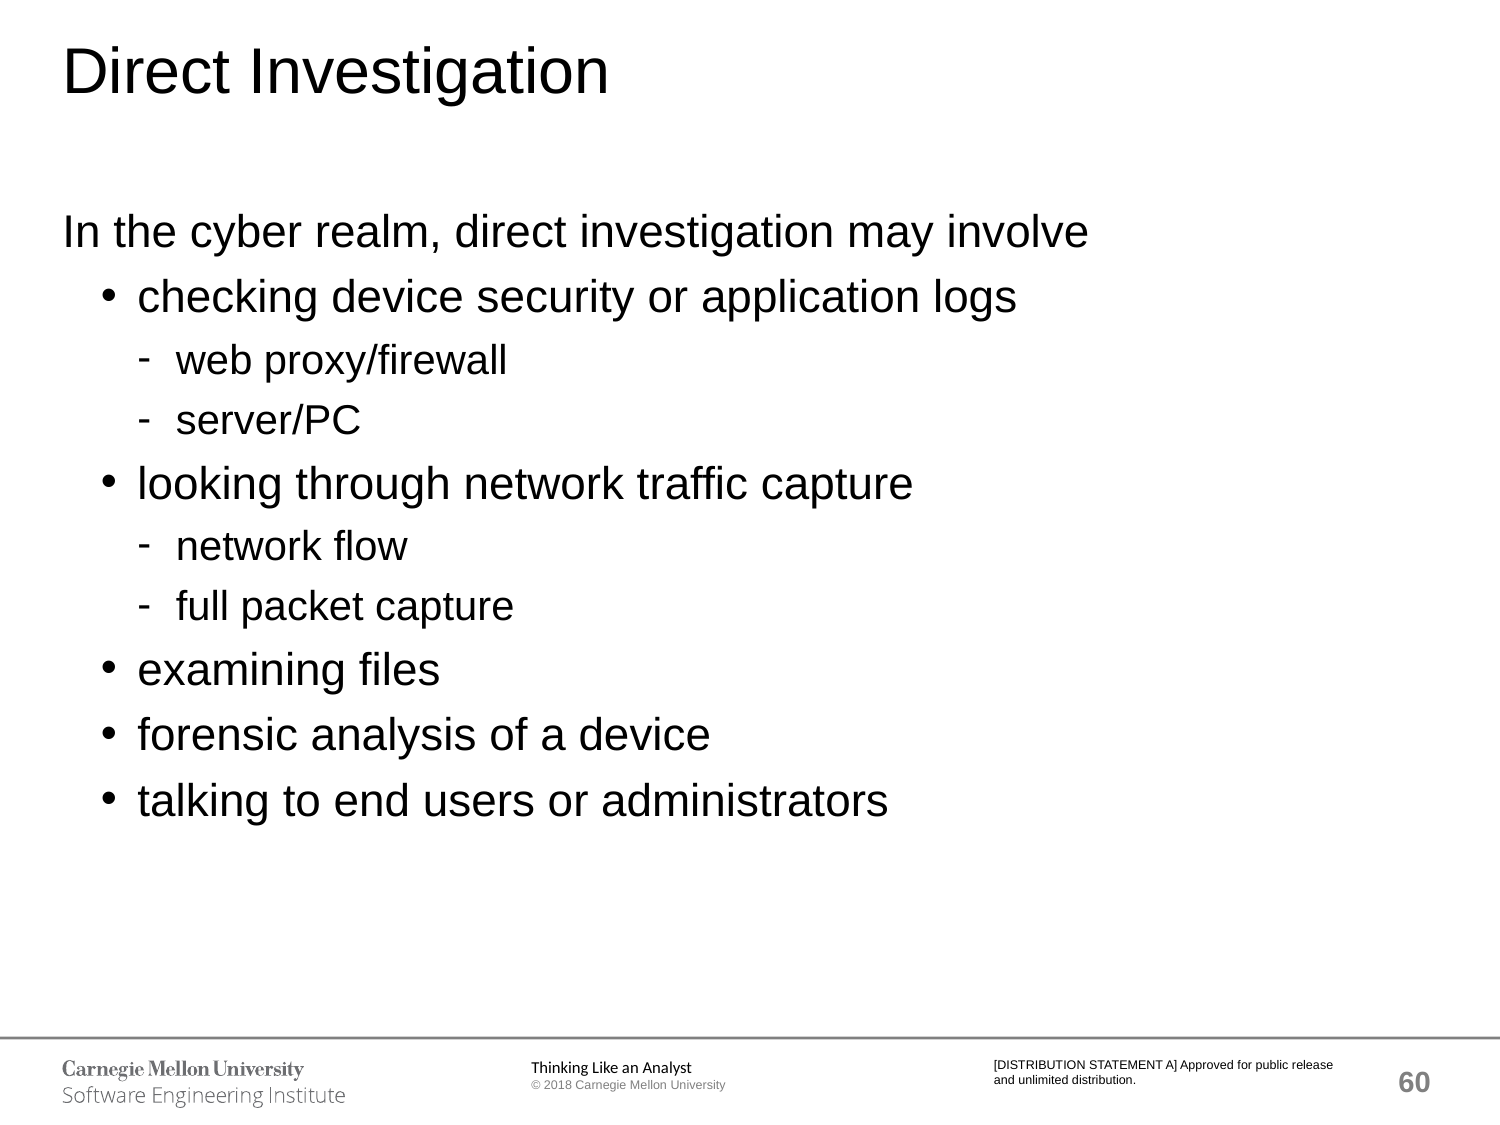

# Direct Investigation
In the cyber realm, direct investigation may involve
checking device security or application logs
web proxy/firewall
server/PC
looking through network traffic capture
network flow
full packet capture
examining files
forensic analysis of a device
talking to end users or administrators